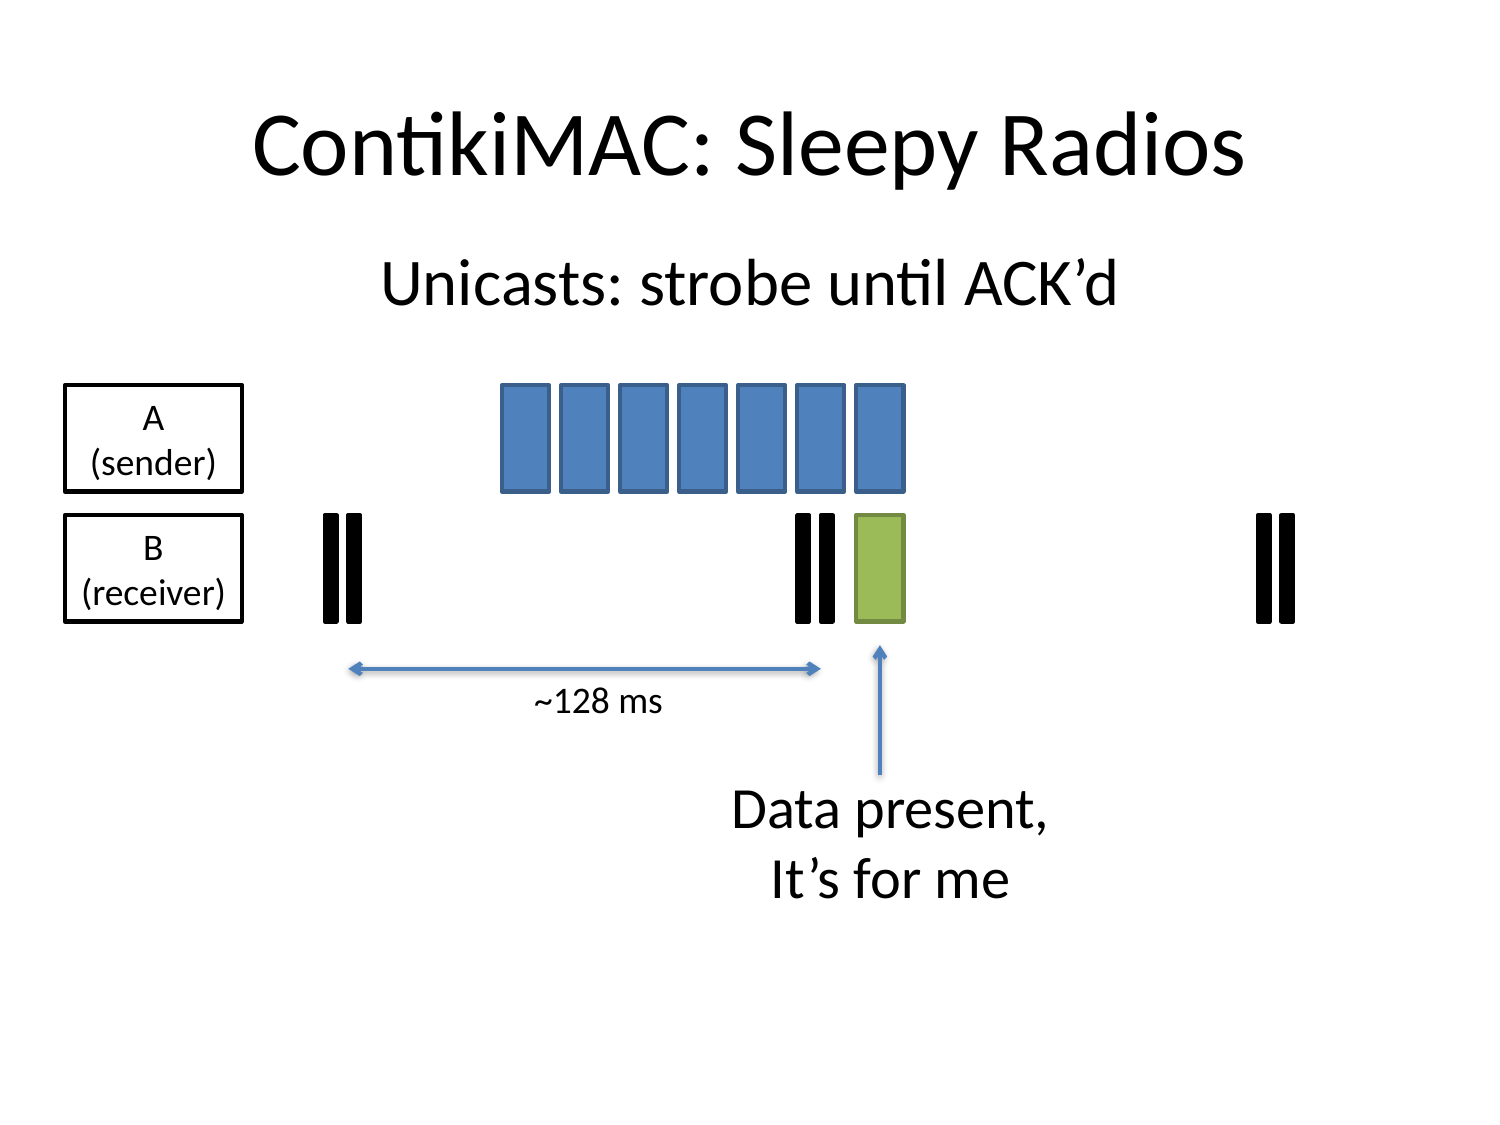

# ContikiMAC: Sleepy Radios
Unicasts: strobe until ACK’d

A
(sender)

B
(receiver)

~128 ms
Data present,
It’s for me